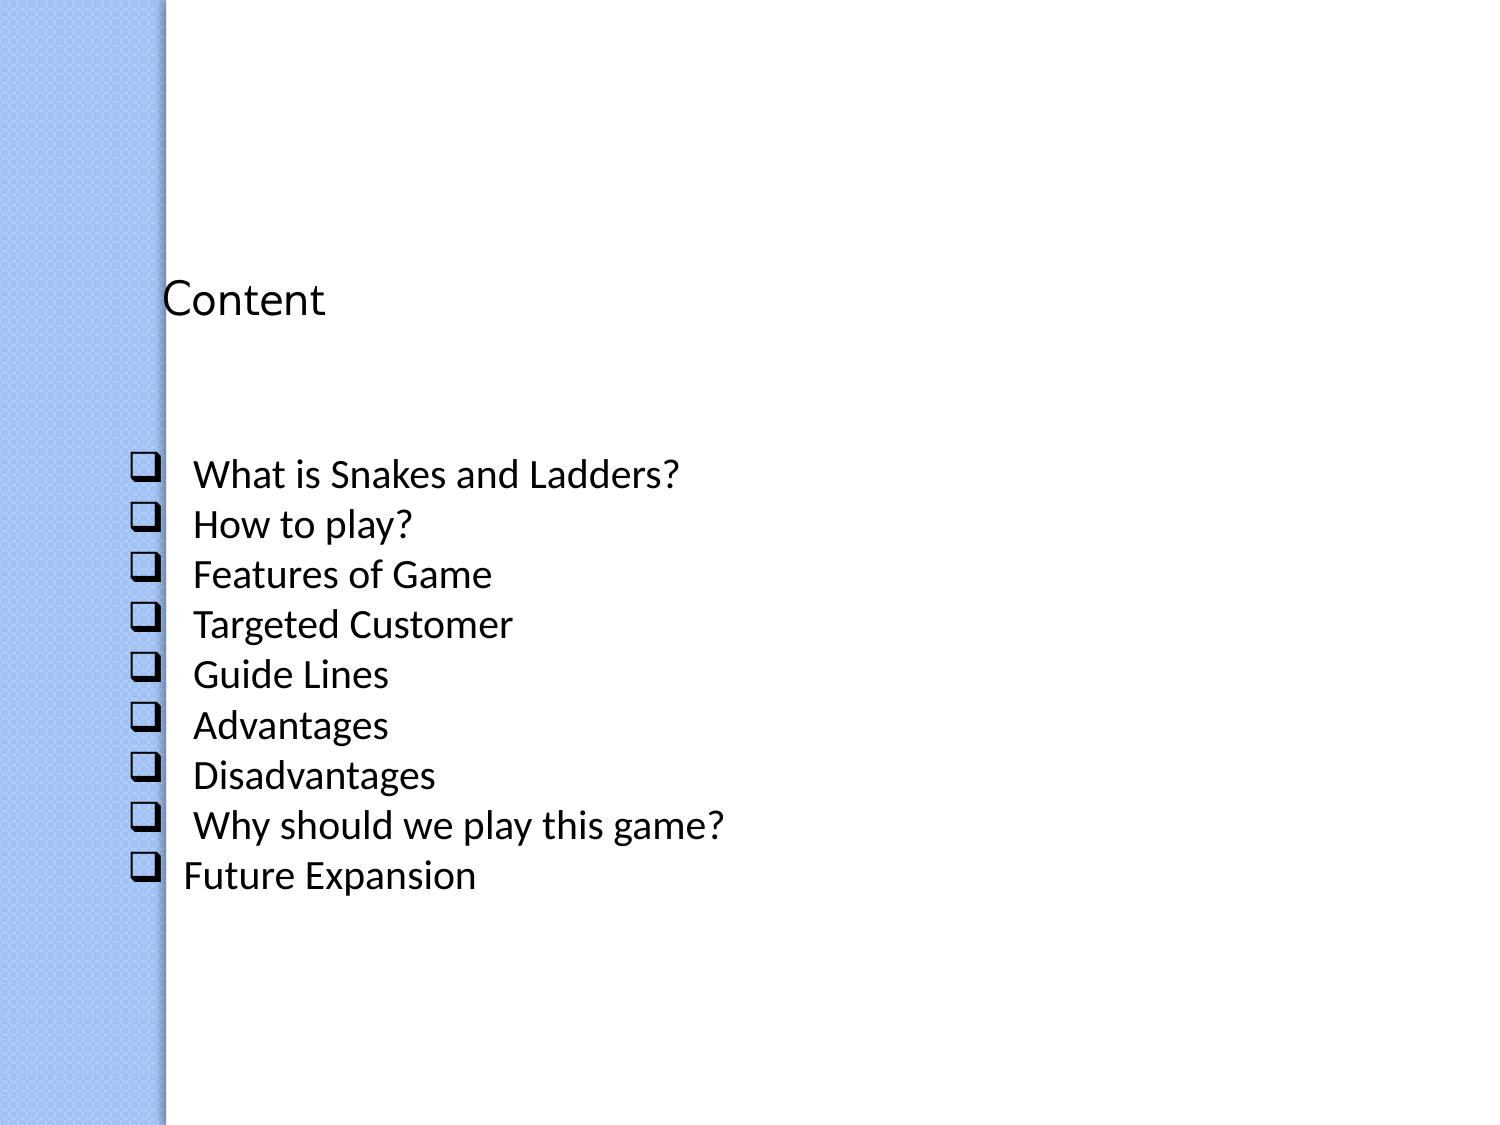

Content

 What is Snakes and Ladders?
 How to play?
 Features of Game
 Targeted Customer
 Guide Lines
 Advantages
 Disadvantages
 Why should we play this game?
Future Expansion